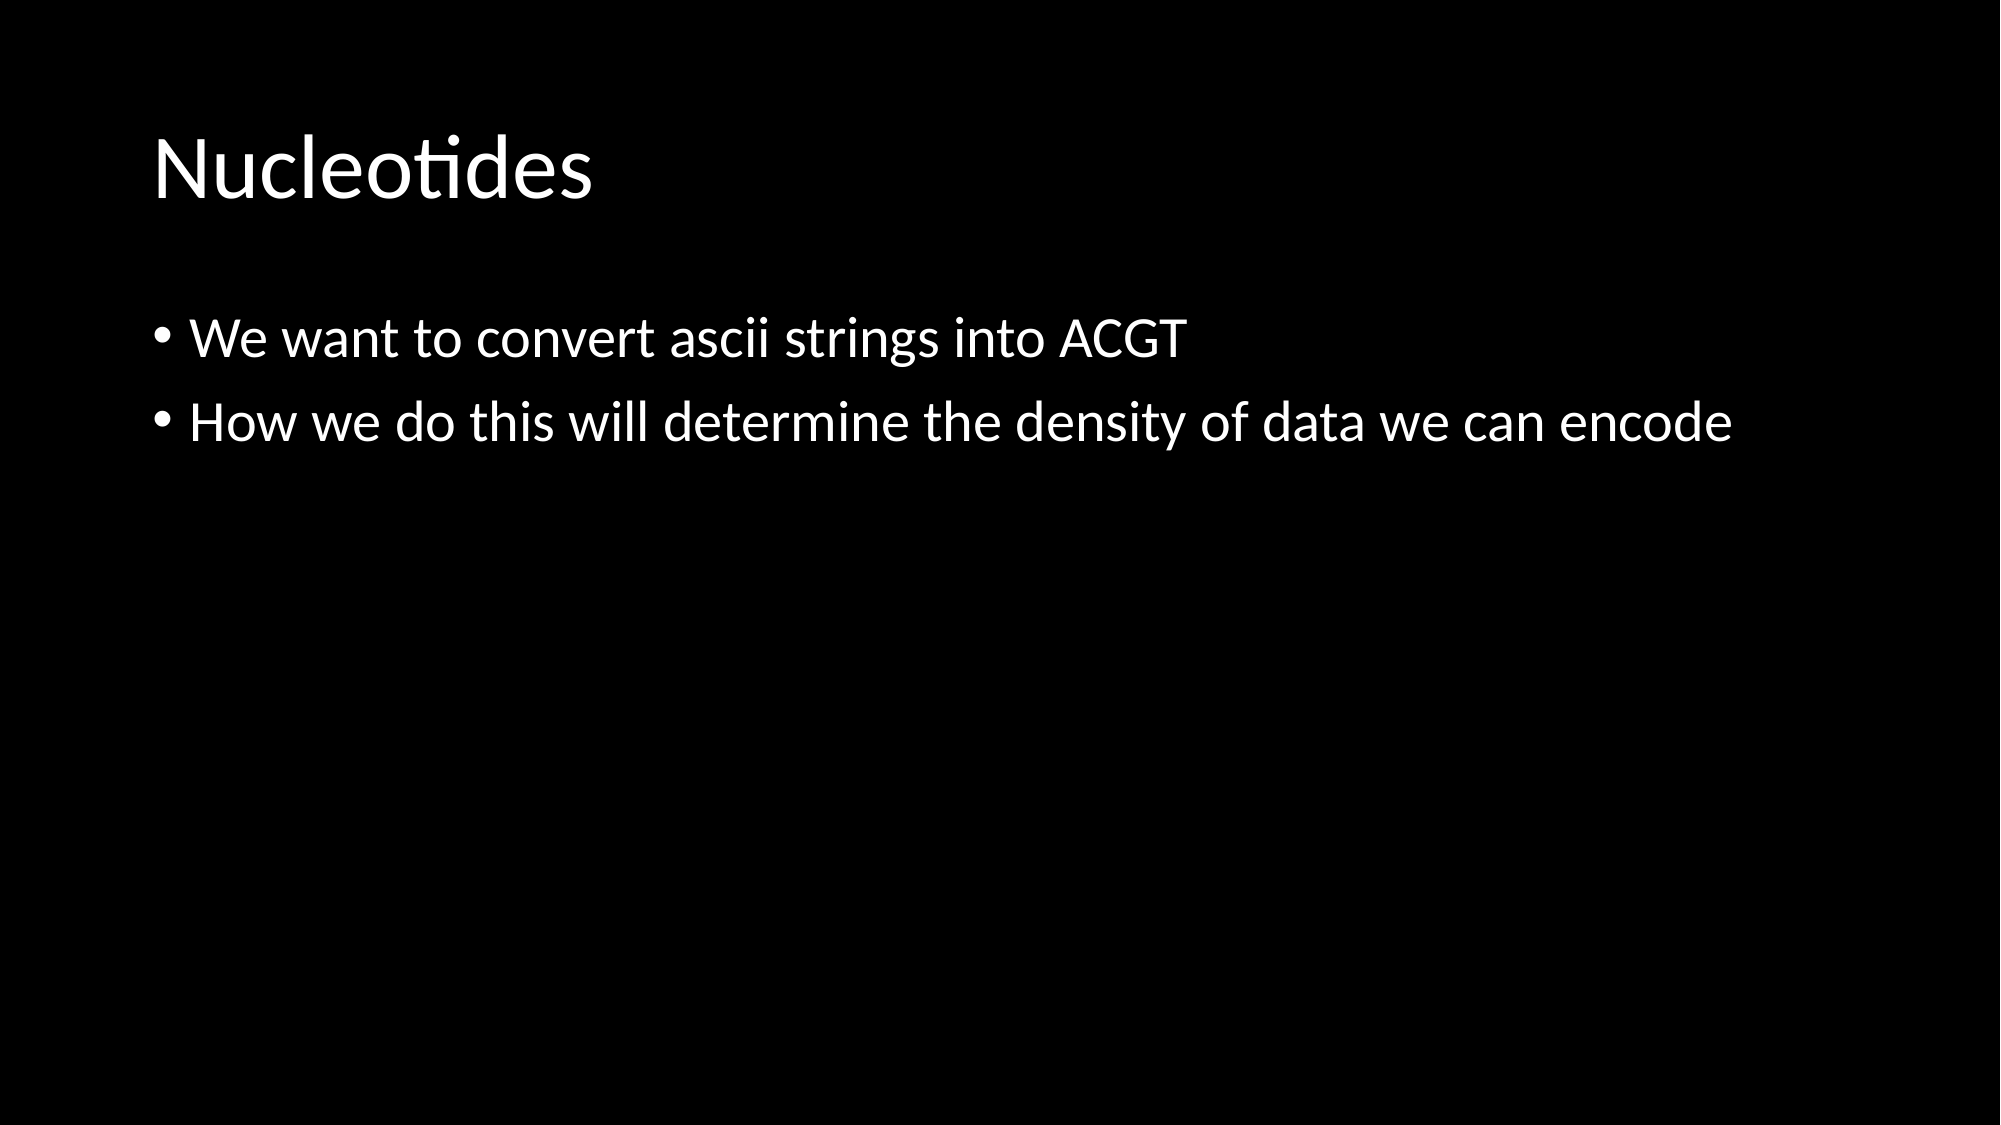

# Nucleotides
We want to convert ascii strings into ACGT
How we do this will determine the density of data we can encode